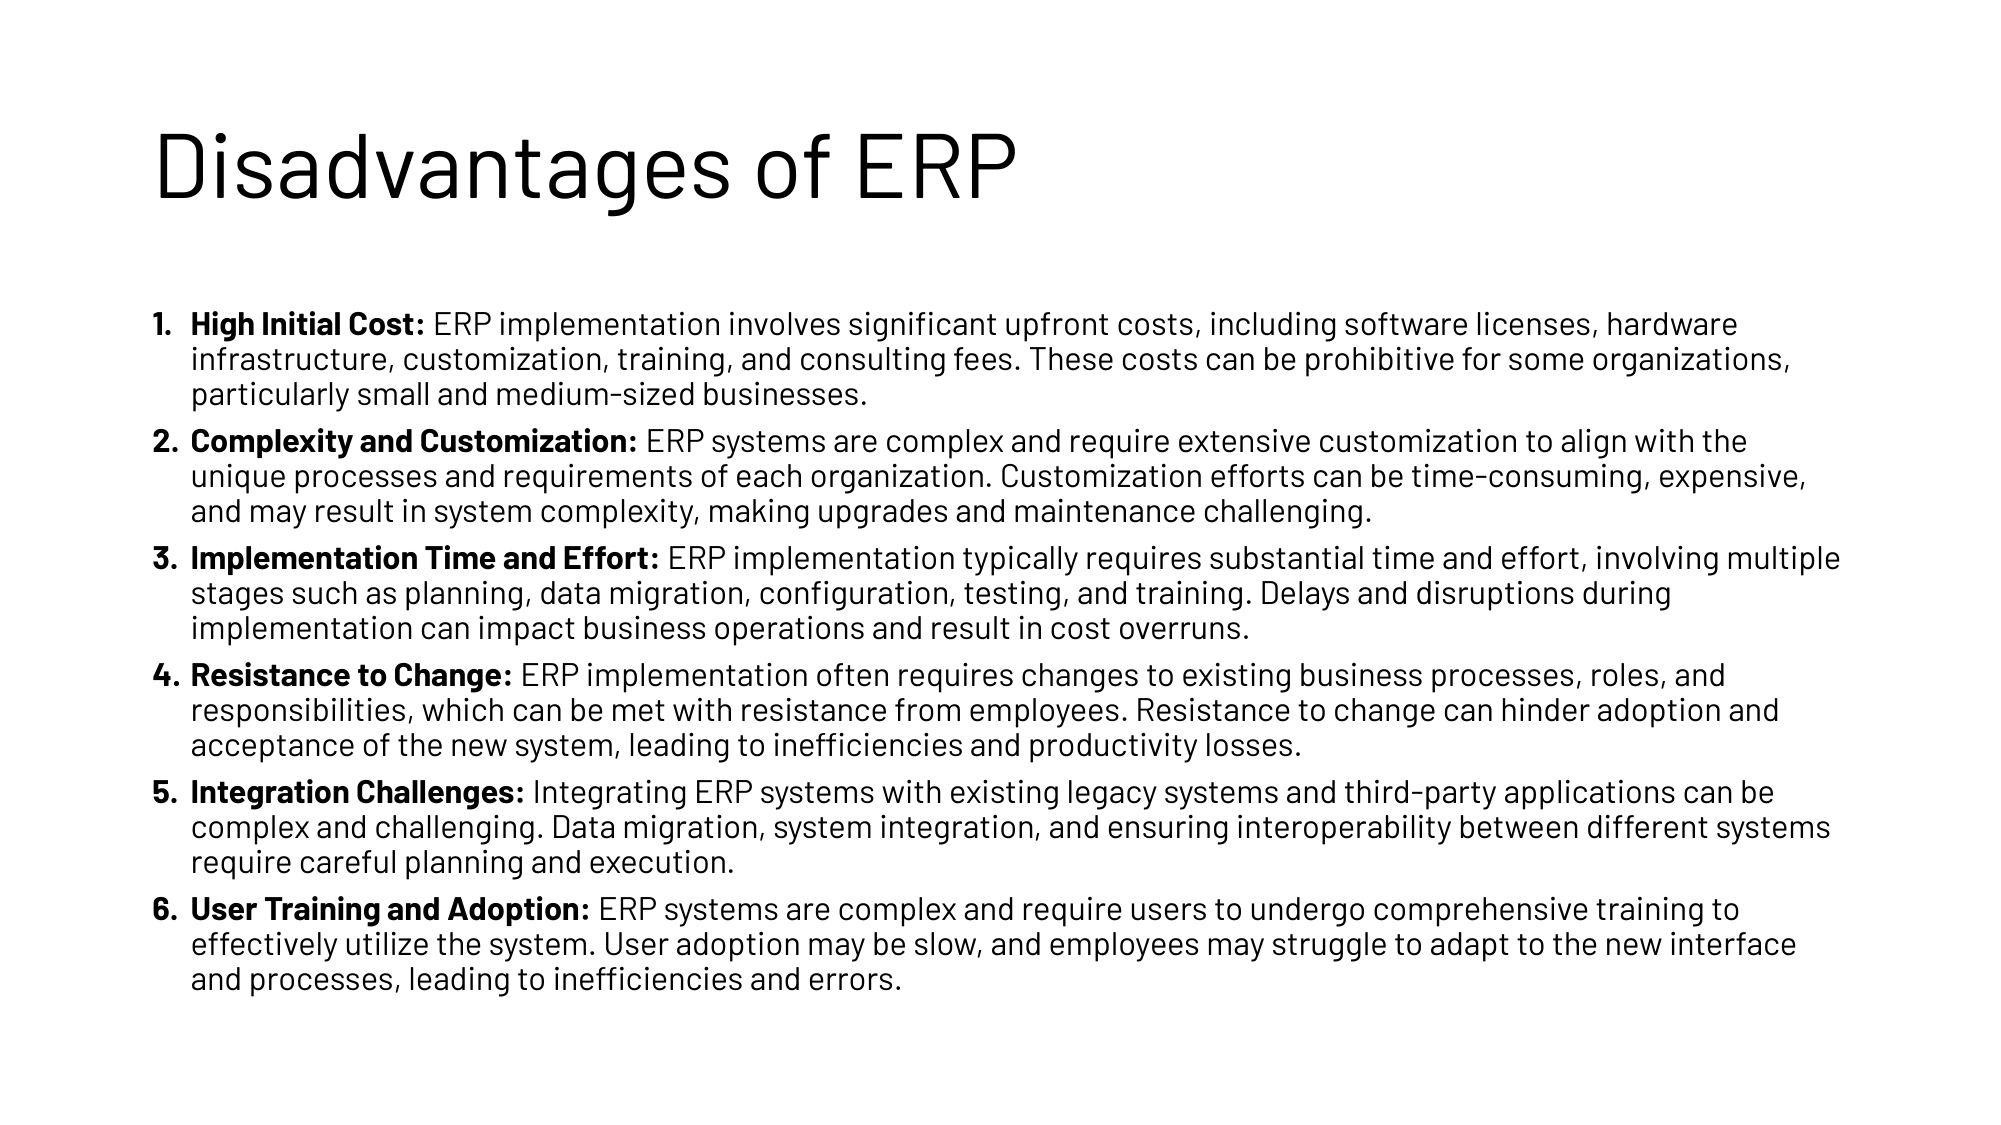

# Disadvantages of ERP
High Initial Cost: ERP implementation involves significant upfront costs, including software licenses, hardware infrastructure, customization, training, and consulting fees. These costs can be prohibitive for some organizations, particularly small and medium-sized businesses.
Complexity and Customization: ERP systems are complex and require extensive customization to align with the unique processes and requirements of each organization. Customization efforts can be time-consuming, expensive, and may result in system complexity, making upgrades and maintenance challenging.
Implementation Time and Effort: ERP implementation typically requires substantial time and effort, involving multiple stages such as planning, data migration, configuration, testing, and training. Delays and disruptions during implementation can impact business operations and result in cost overruns.
Resistance to Change: ERP implementation often requires changes to existing business processes, roles, and responsibilities, which can be met with resistance from employees. Resistance to change can hinder adoption and acceptance of the new system, leading to inefficiencies and productivity losses.
Integration Challenges: Integrating ERP systems with existing legacy systems and third-party applications can be complex and challenging. Data migration, system integration, and ensuring interoperability between different systems require careful planning and execution.
User Training and Adoption: ERP systems are complex and require users to undergo comprehensive training to effectively utilize the system. User adoption may be slow, and employees may struggle to adapt to the new interface and processes, leading to inefficiencies and errors.